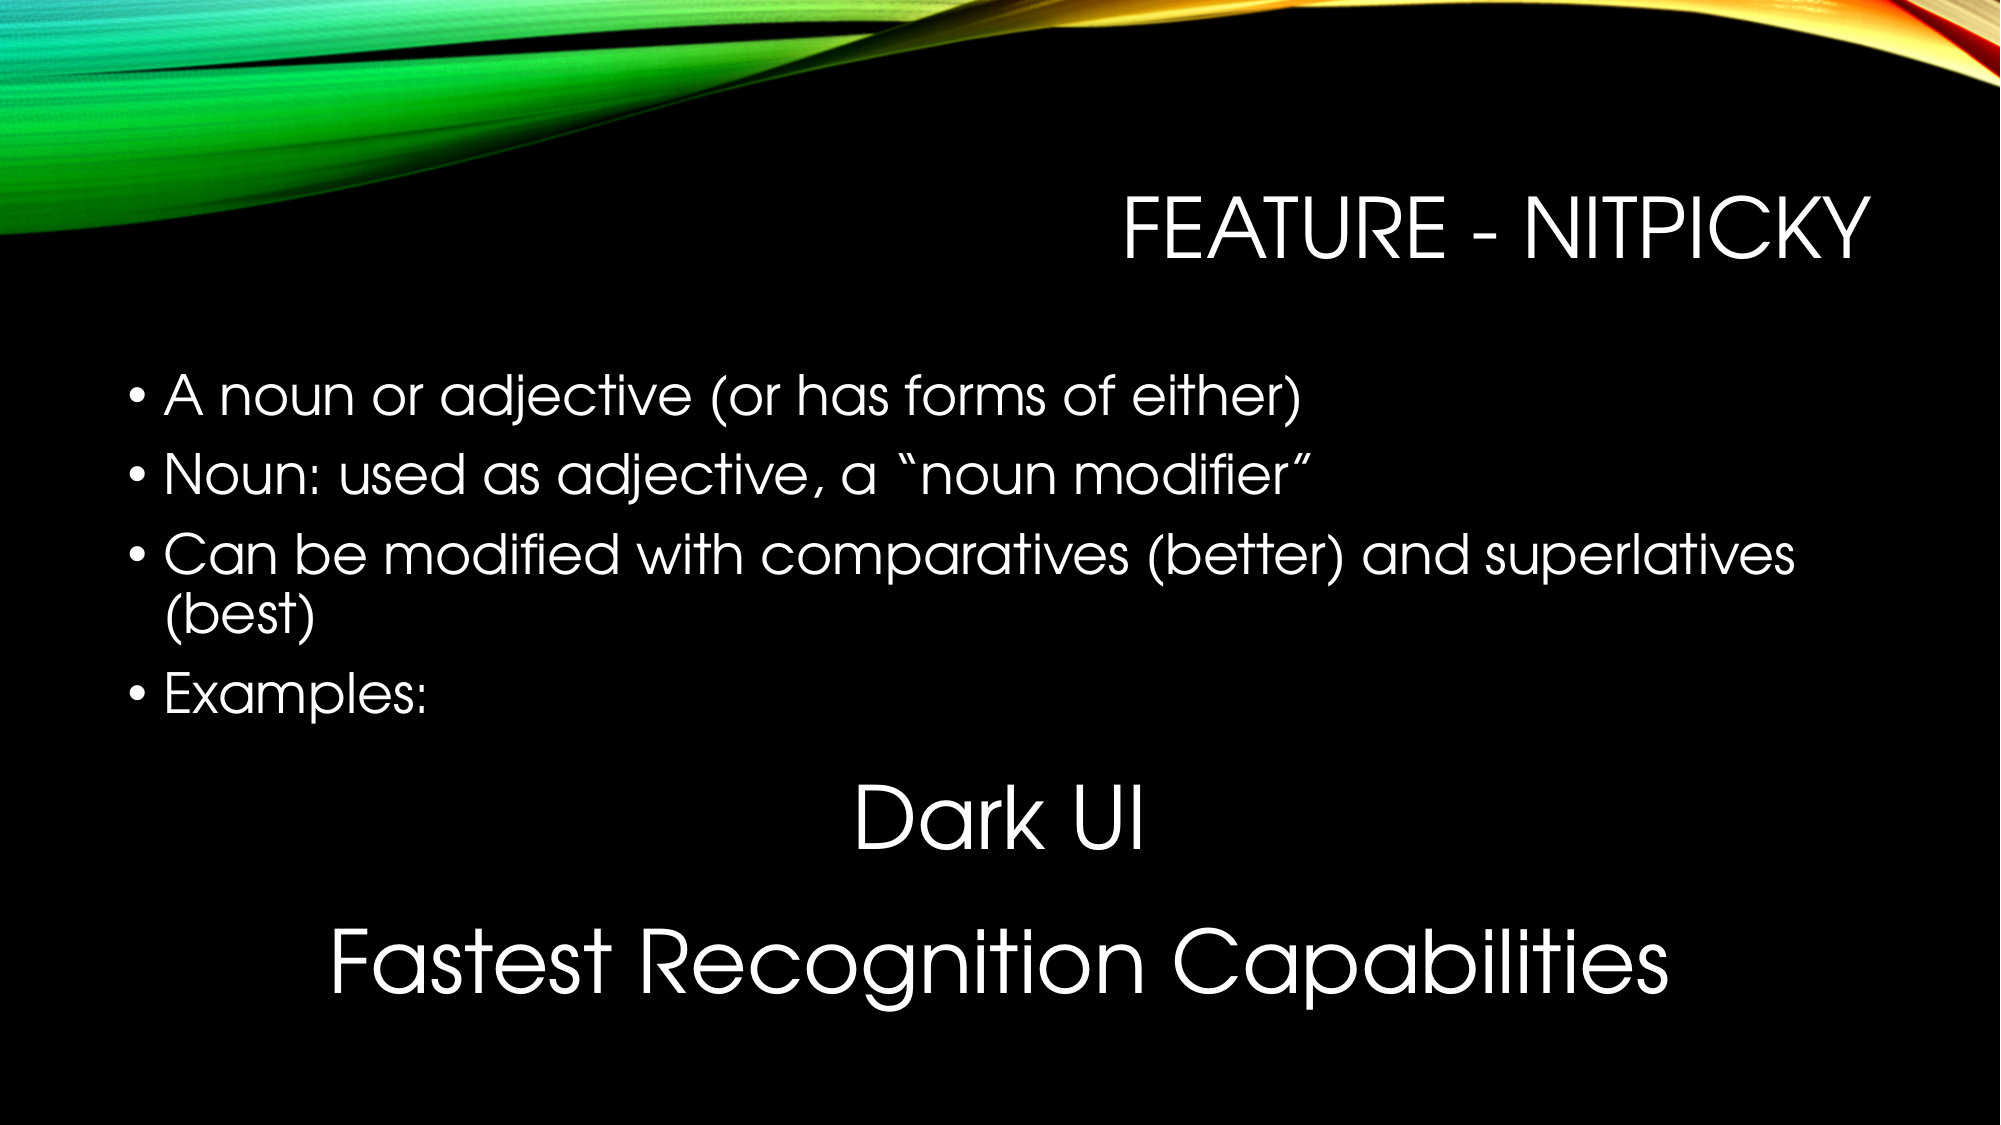

# Feature - nitpicky
A noun or adjective (or has forms of either)
Noun: used as adjective, a “noun modifier”
Can be modified with comparatives (better) and superlatives (best)
Examples:
Dark UI
Fastest Recognition Capabilities